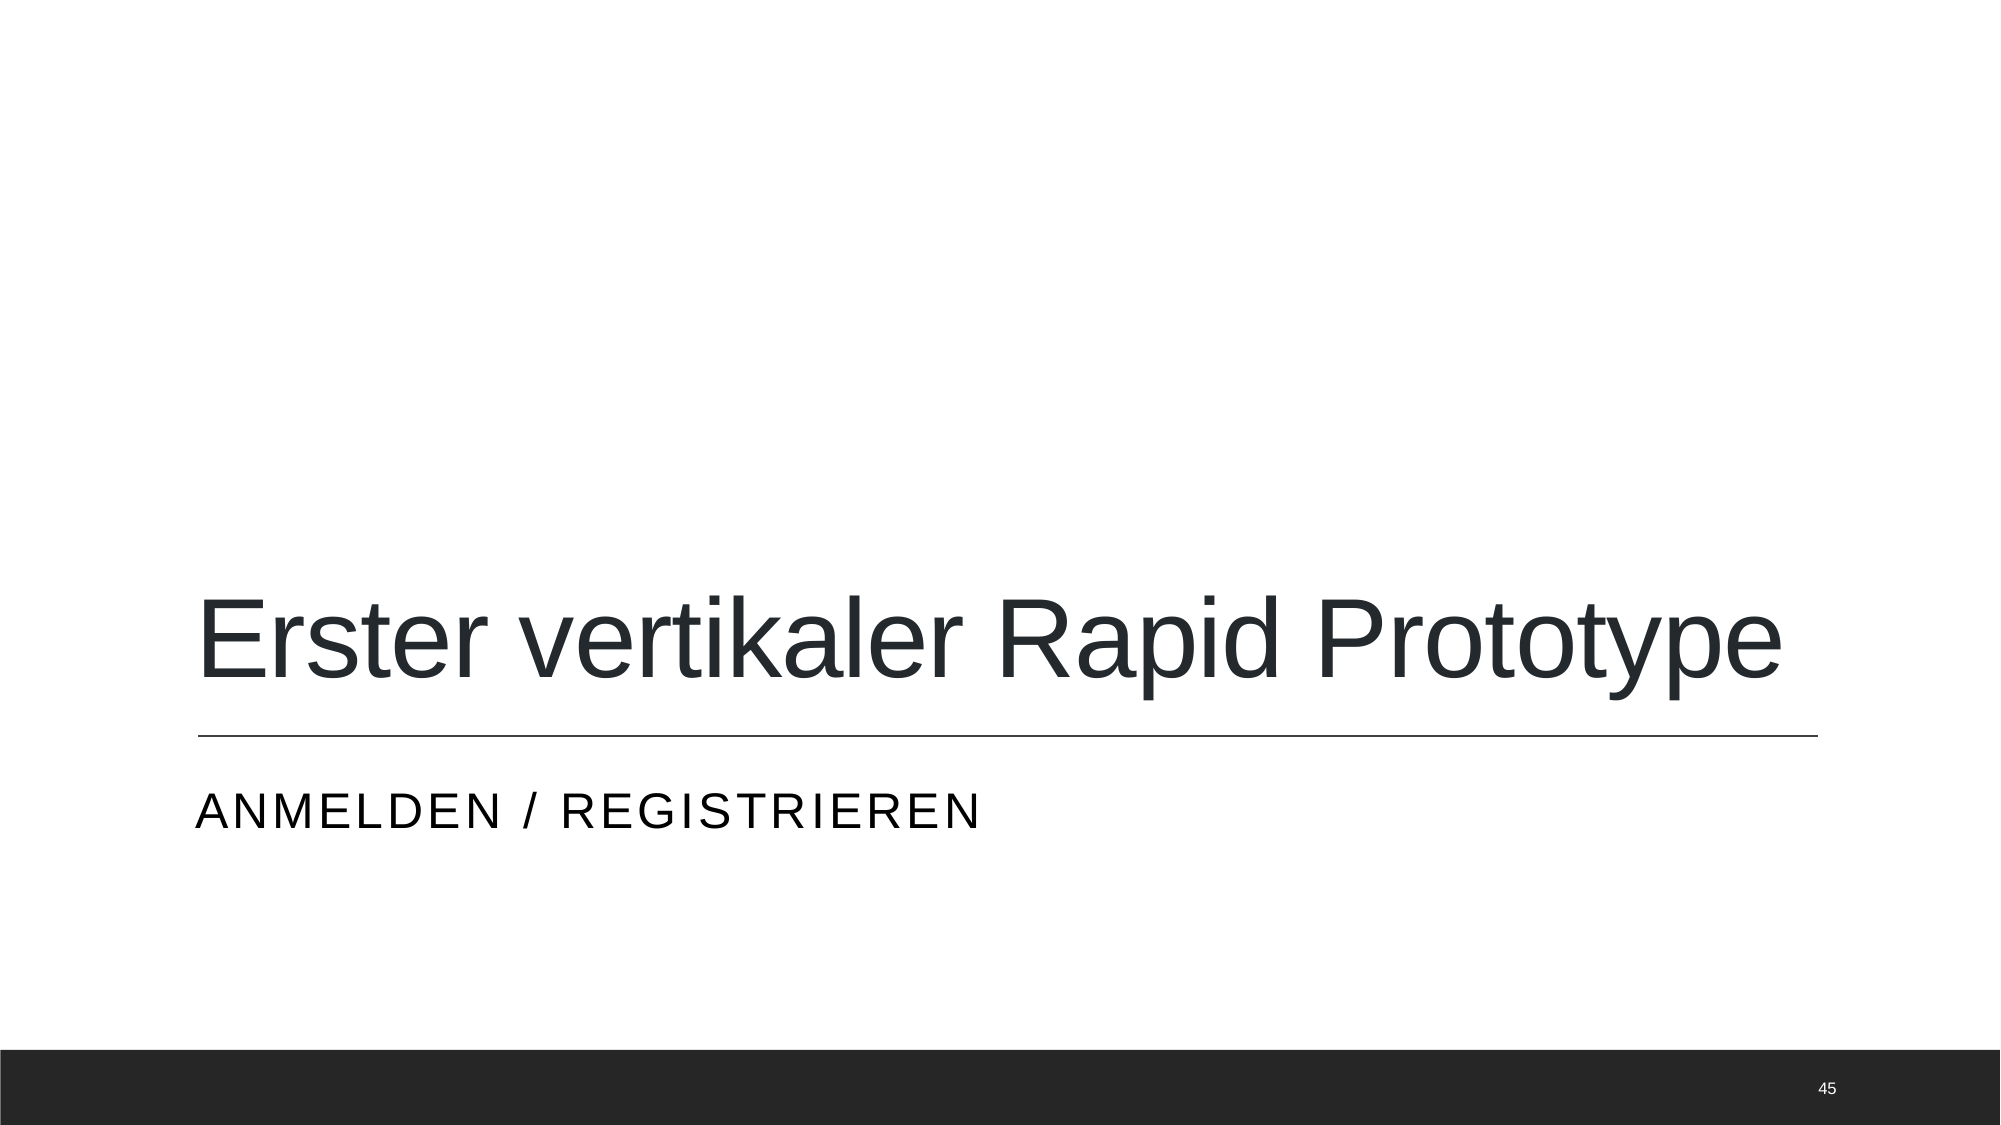

# Erster vertikaler Rapid Prototype
Anmelden / Registrieren
45